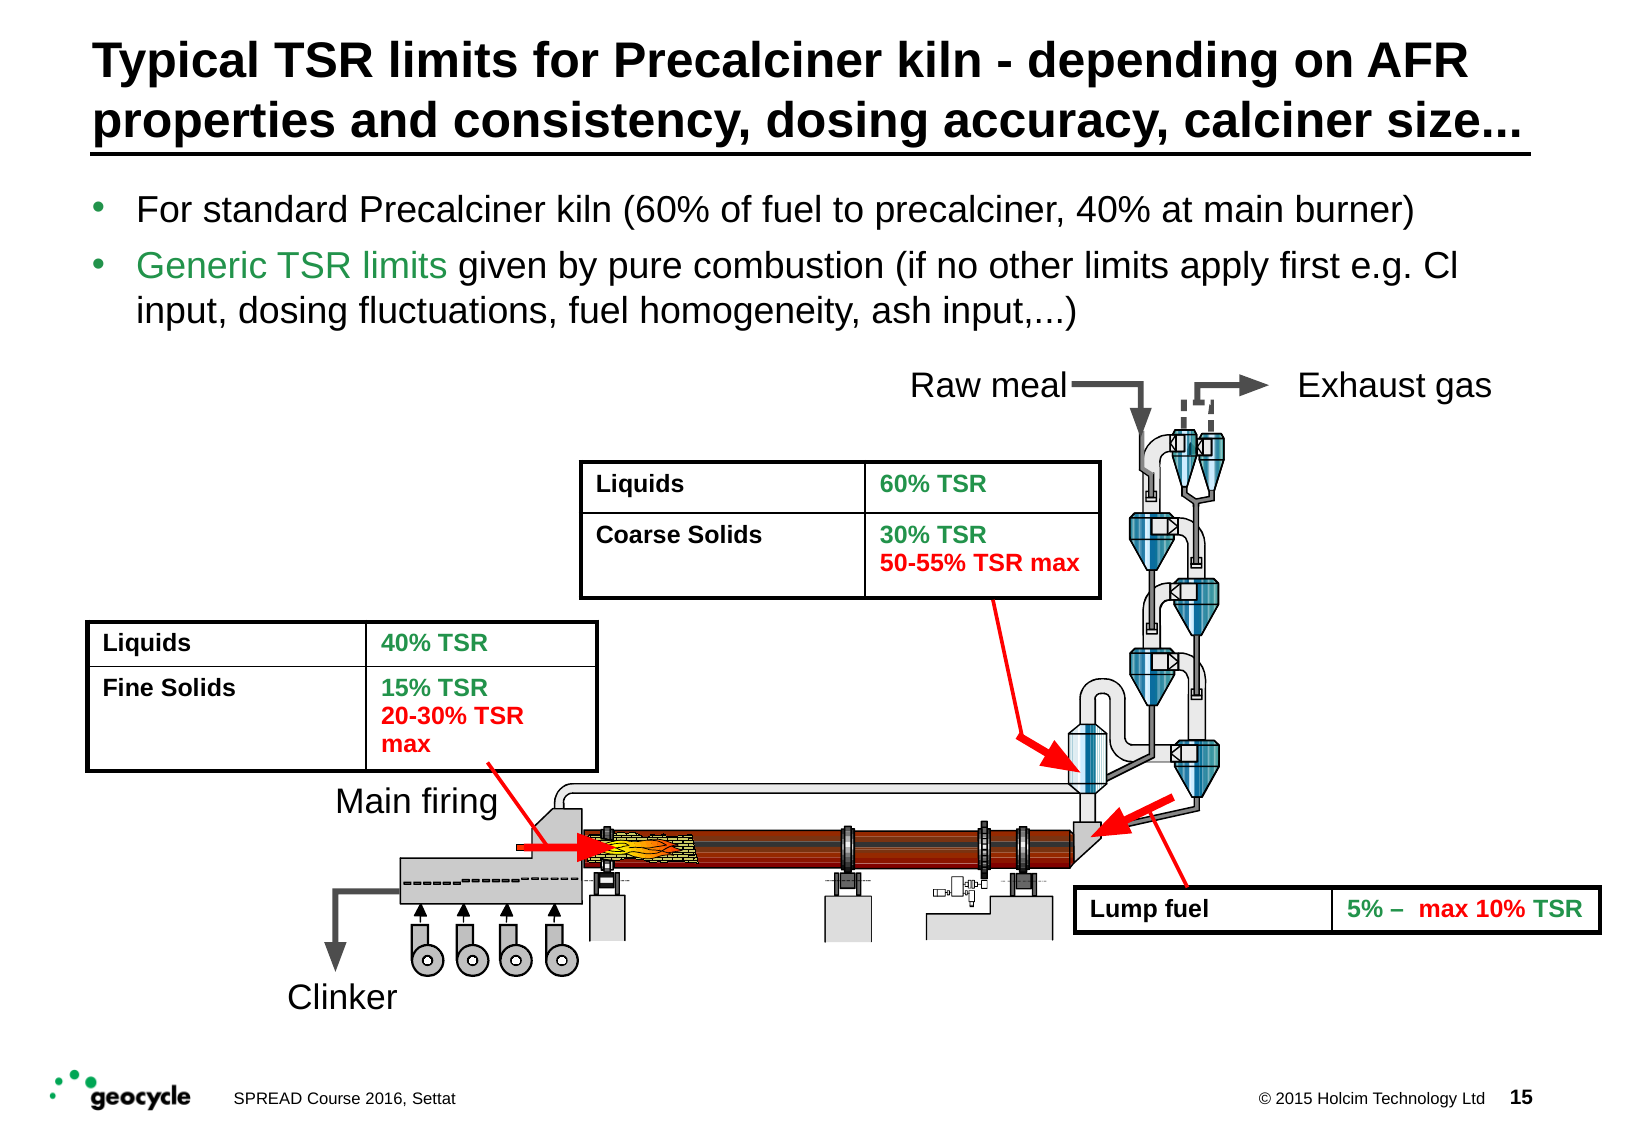

# Typical TSR limits for Precalciner kiln - depending on AFR properties and consistency, dosing accuracy, calciner size...
For standard Precalciner kiln (60% of fuel to precalciner, 40% at main burner)
Generic TSR limits given by pure combustion (if no other limits apply first e.g. Cl input, dosing fluctuations, fuel homogeneity, ash input,...)

Raw meal
Exhaust gas

Main firing

Clinker
| Liquids | 60% TSR |
| --- | --- |
| Coarse Solids | 30% TSR 50-55% TSR max |

| Liquids | 40% TSR |
| --- | --- |
| Fine Solids | 15% TSR 20-30% TSR max |

| Lump fuel | 5% – max 10% TSR |
| --- | --- |
15
SPREAD Course 2016, Settat